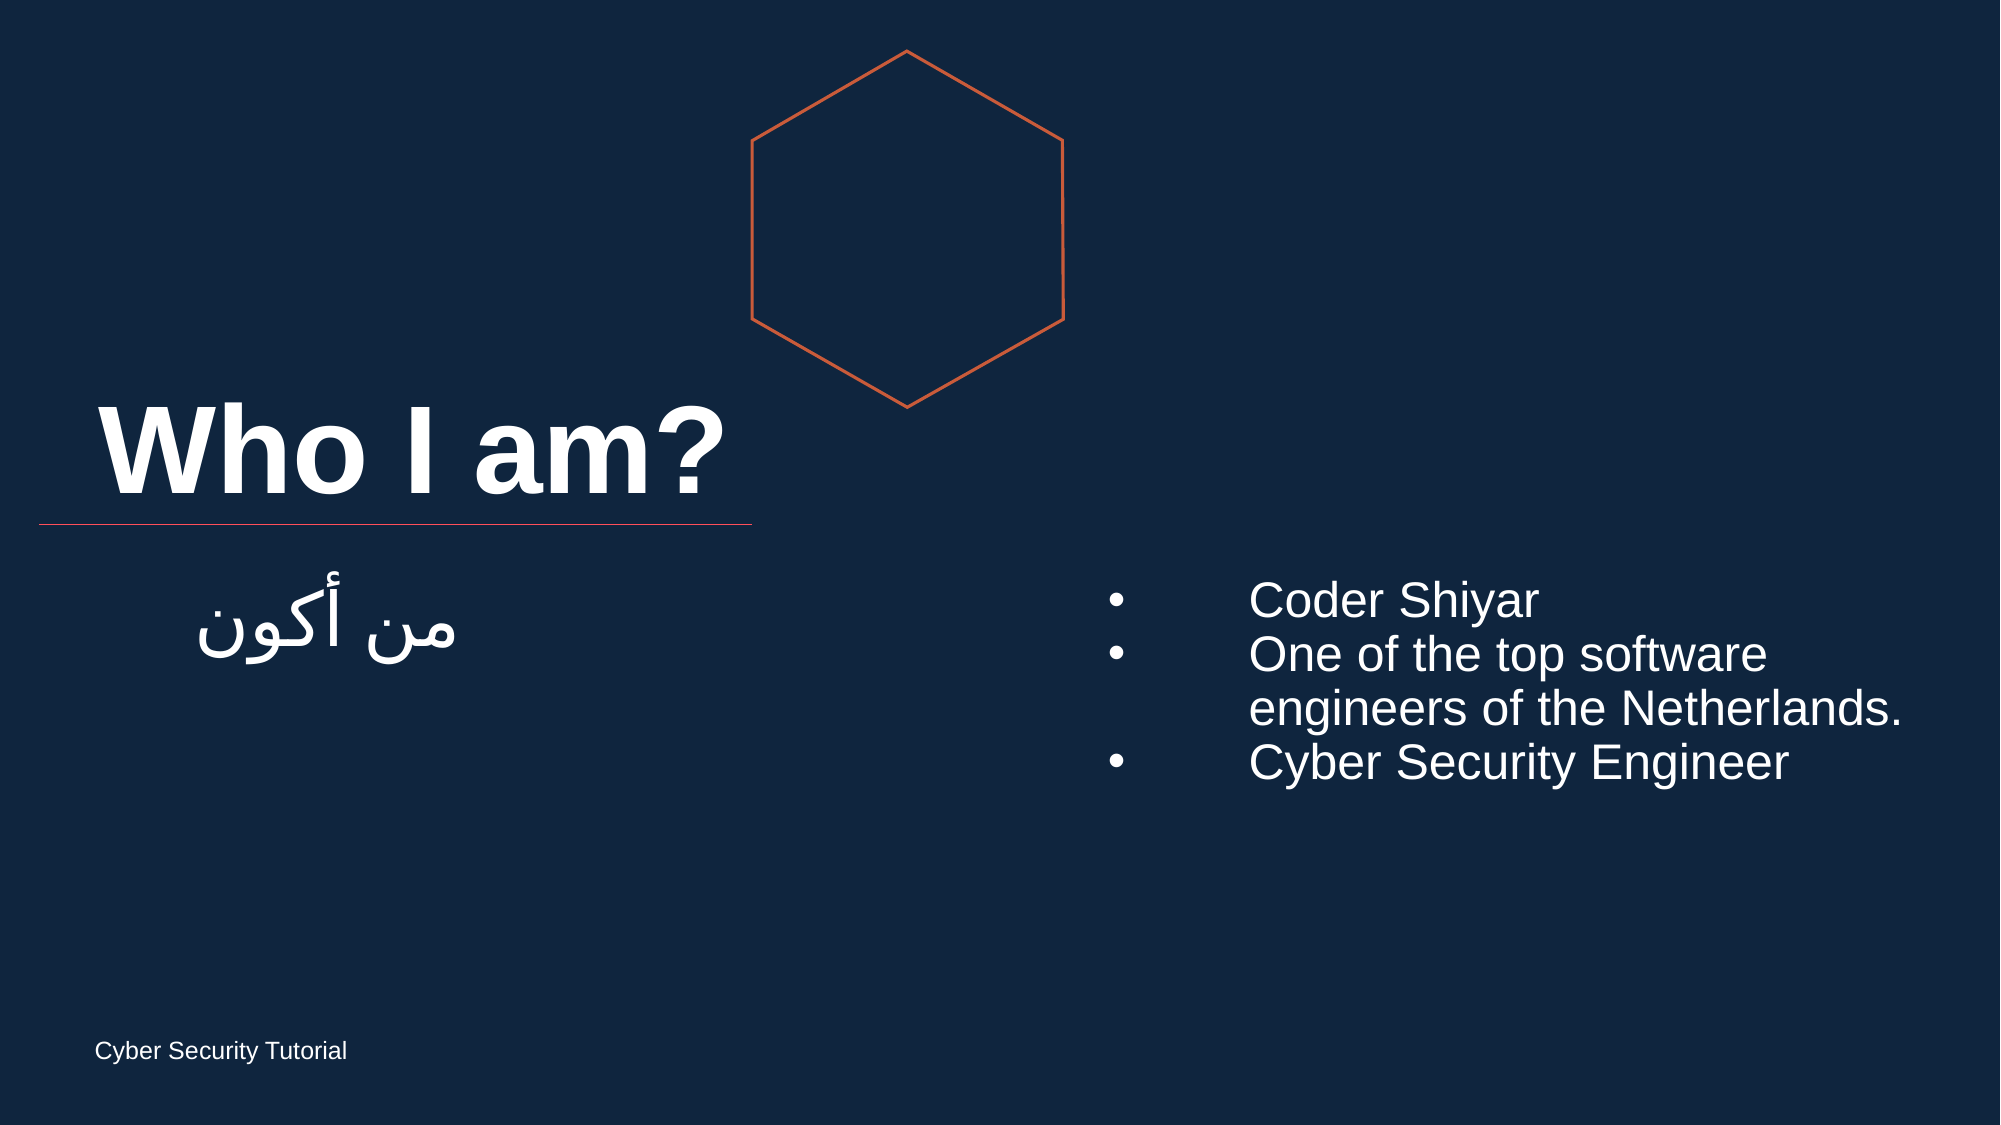

# Who I am?
Coder Shiyar
One of the top software engineers of the Netherlands.
Cyber Security Engineer
من أكون

Cyber Security Tutorial